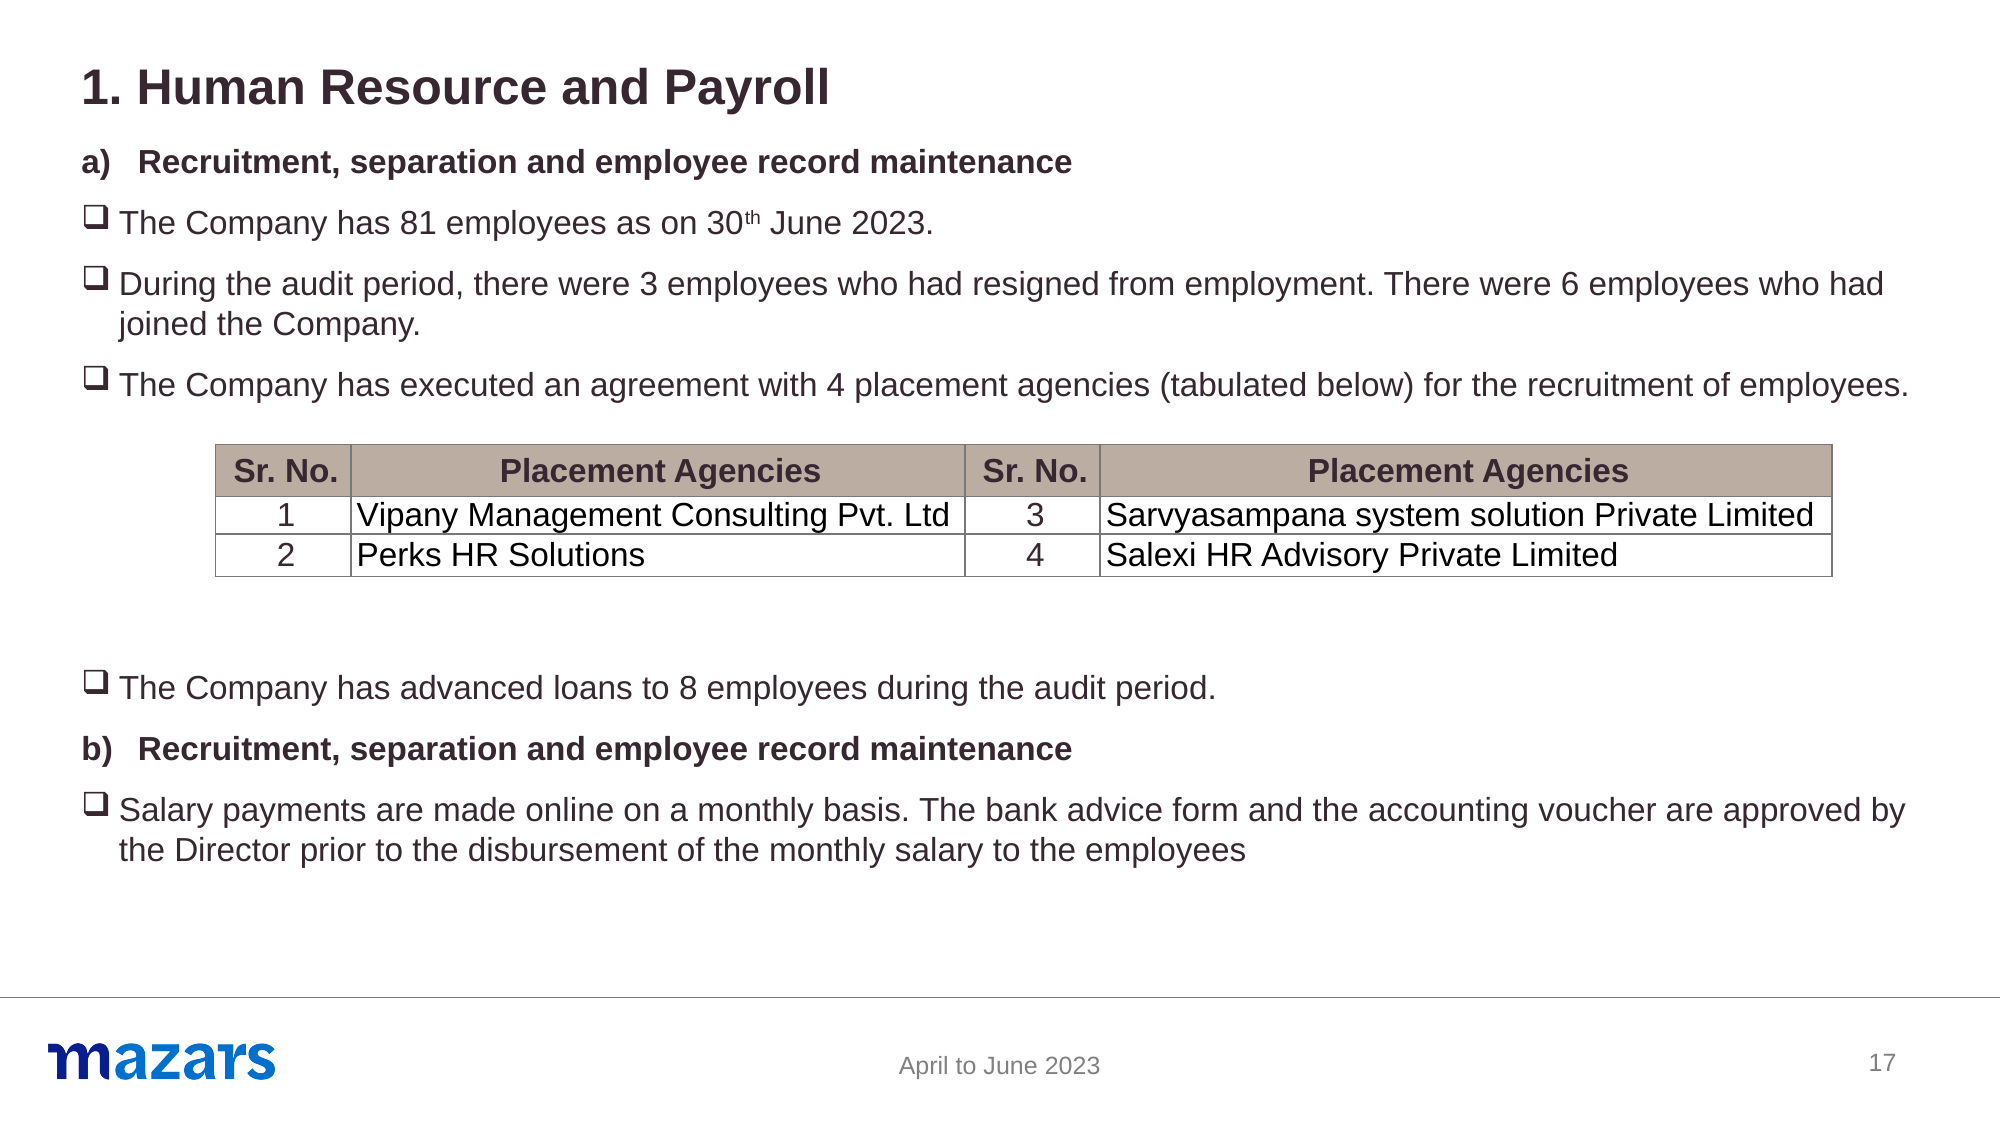

1. Human Resource and Payroll
17
Recruitment, separation and employee record maintenance
The Company has 81 employees as on 30th June 2023.
During the audit period, there were 3 employees who had resigned from employment. There were 6 employees who had joined the Company.
The Company has executed an agreement with 4 placement agencies (tabulated below) for the recruitment of employees.

The Company has advanced loans to 8 employees during the audit period.
Recruitment, separation and employee record maintenance
Salary payments are made online on a monthly basis. The bank advice form and the accounting voucher are approved by the Director prior to the disbursement of the monthly salary to the employees

| Sr. No. | Placement Agencies | Sr. No. | Placement Agencies |
| --- | --- | --- | --- |
| 1 | Vipany Management Consulting Pvt. Ltd | 3 | Sarvyasampana system solution Private Limited |
| 2 | Perks HR Solutions | 4 | Salexi HR Advisory Private Limited |
17
April to June 2023